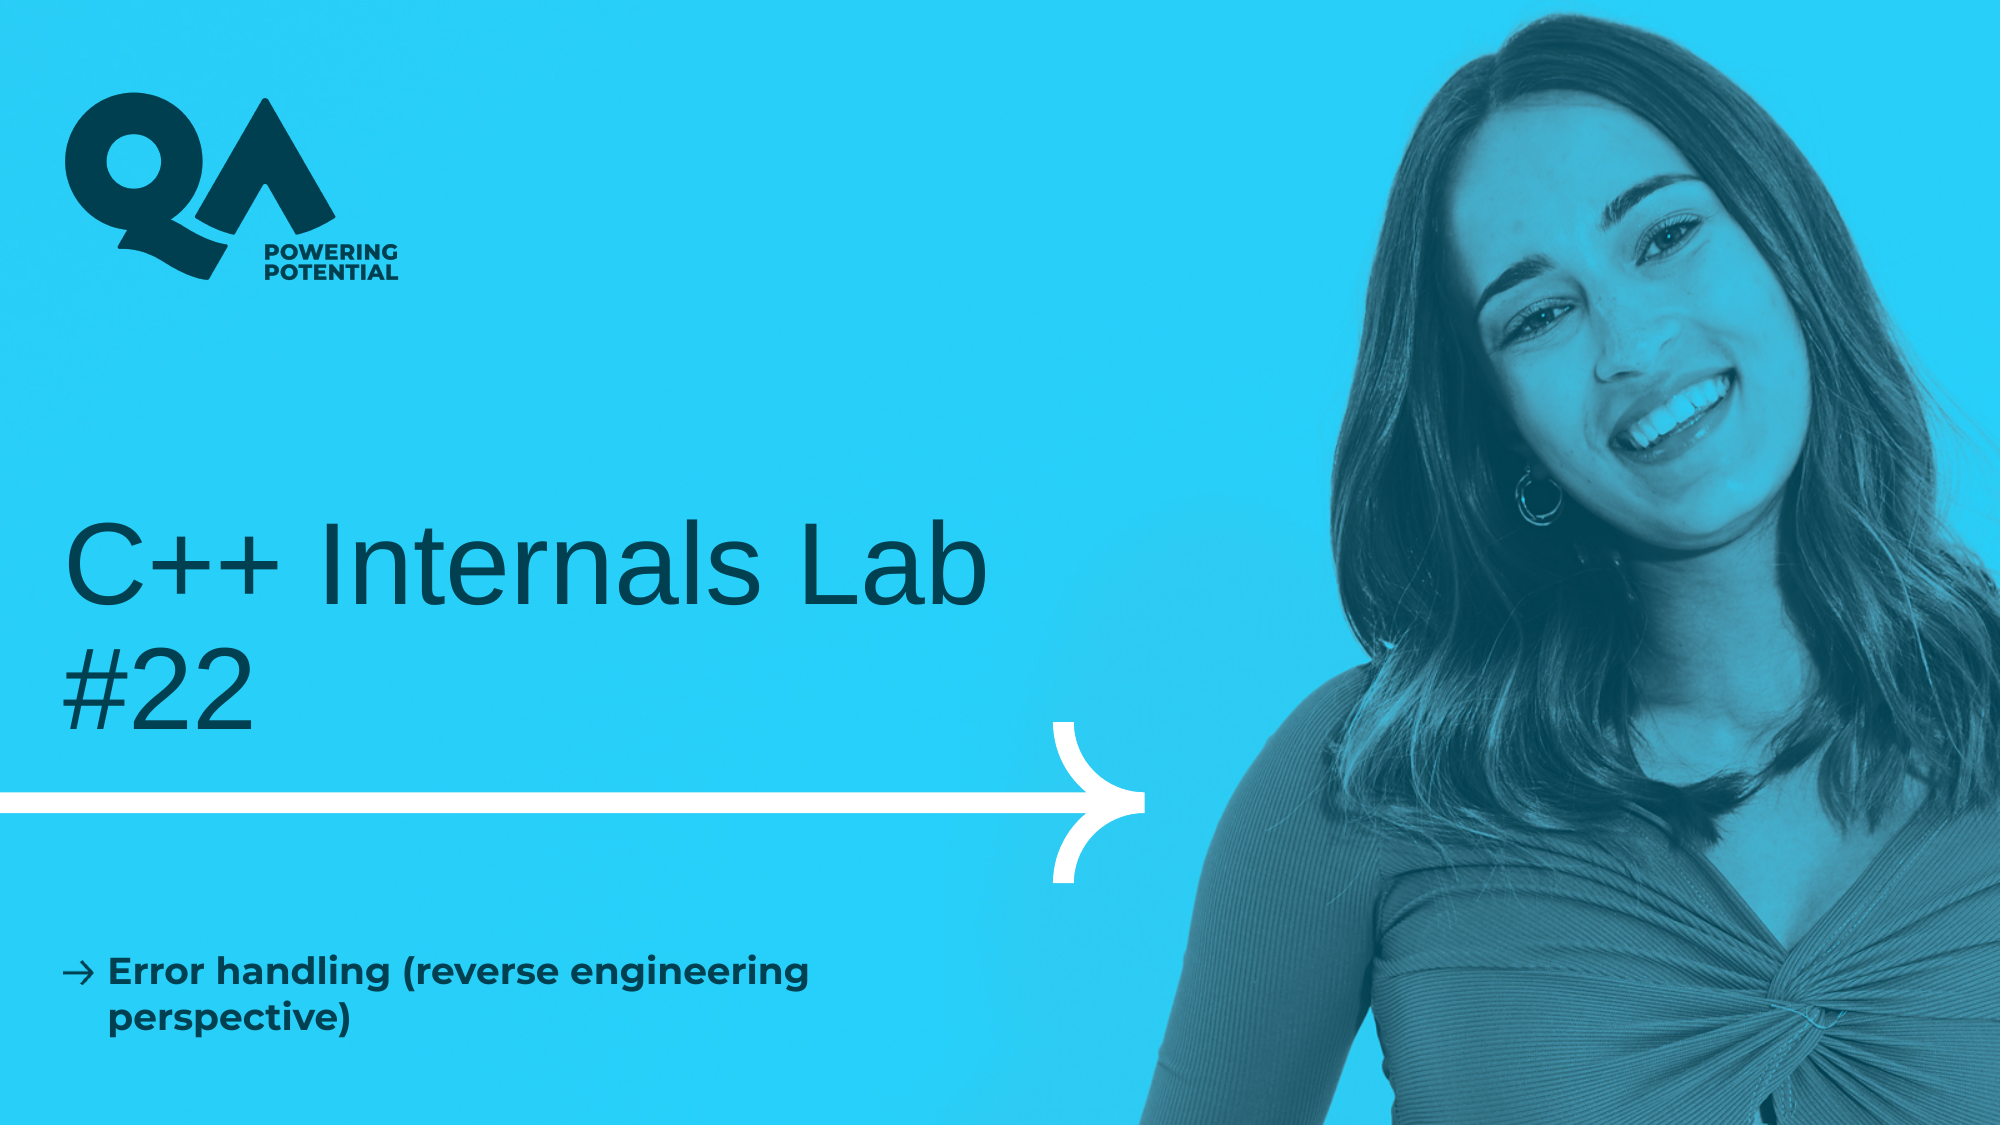

# C++ Internals Lab #22
Error handling (reverse engineering perspective)